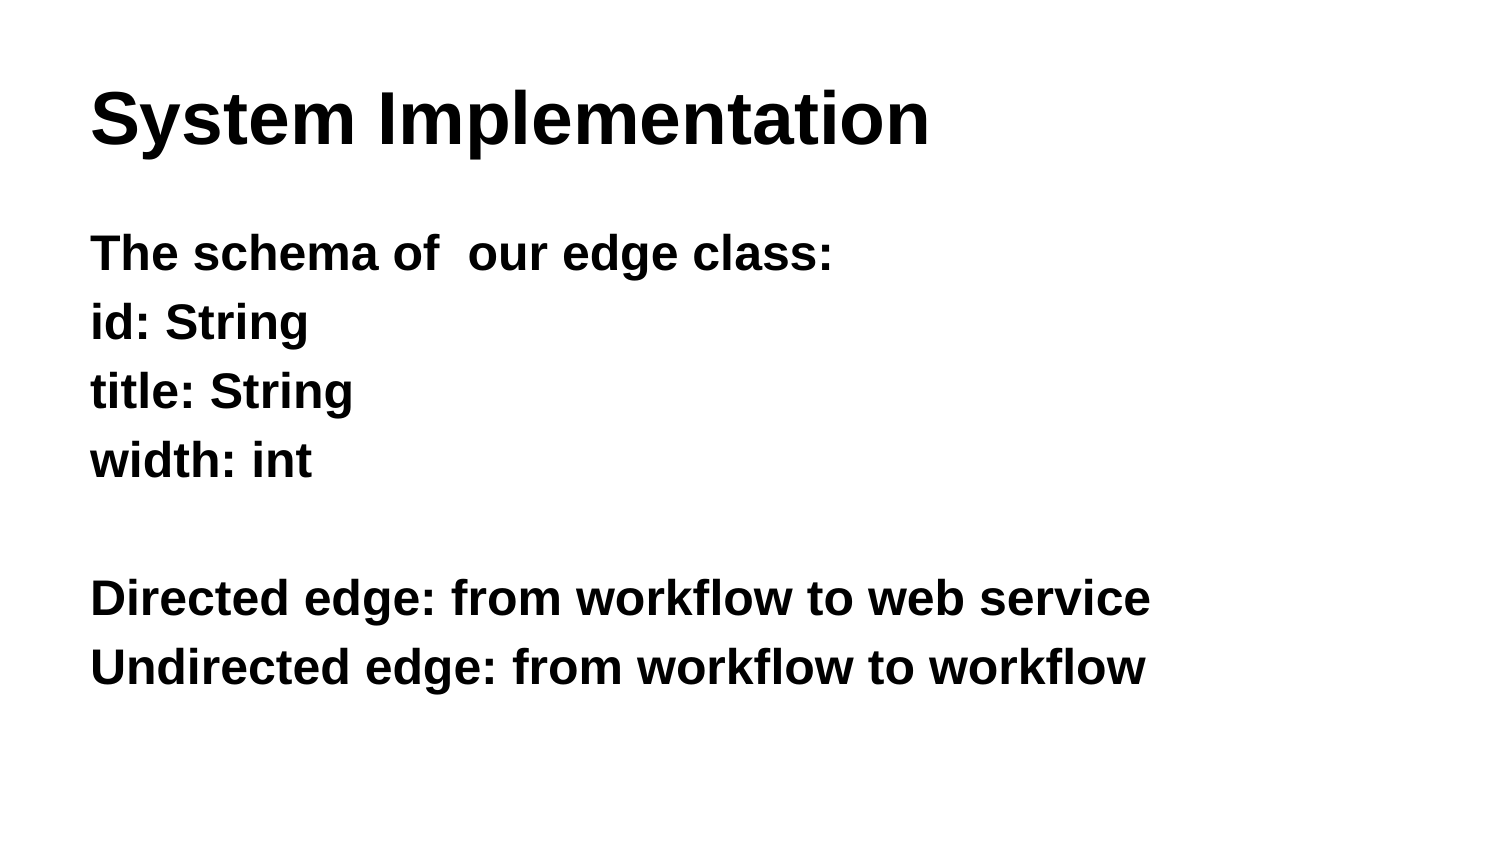

# System Implementation
The schema of  our edge class:
id: String
title: String
width: int

Directed edge: from workflow to web service
Undirected edge: from workflow to workflow